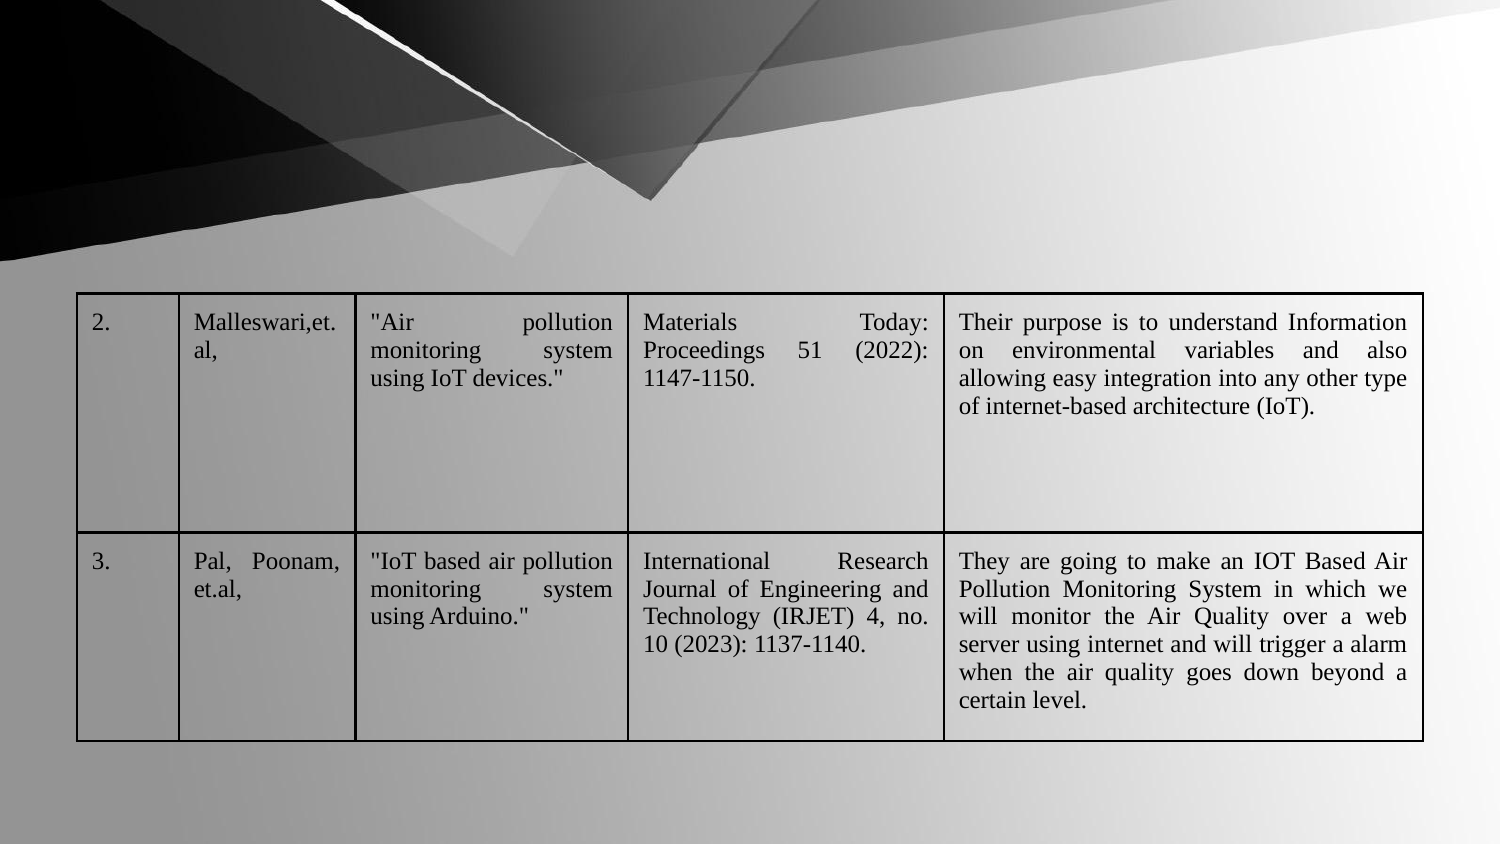

| 2. | Malleswari,et. al, | "Air pollution monitoring system using IoT devices." | Materials Today: Proceedings 51 (2022): 1147-1150. | Their purpose is to understand Information on environmental variables and also allowing easy integration into any other type of internet-based architecture (IoT). |
| --- | --- | --- | --- | --- |
| 3. | Pal, Poonam, et.al, | "IoT based air pollution monitoring system using Arduino." | International Research Journal of Engineering and Technology (IRJET) 4, no. 10 (2023): 1137-1140. | They are going to make an IOT Based Air Pollution Monitoring System in which we will monitor the Air Quality over a web server using internet and will trigger a alarm when the air quality goes down beyond a certain level. |